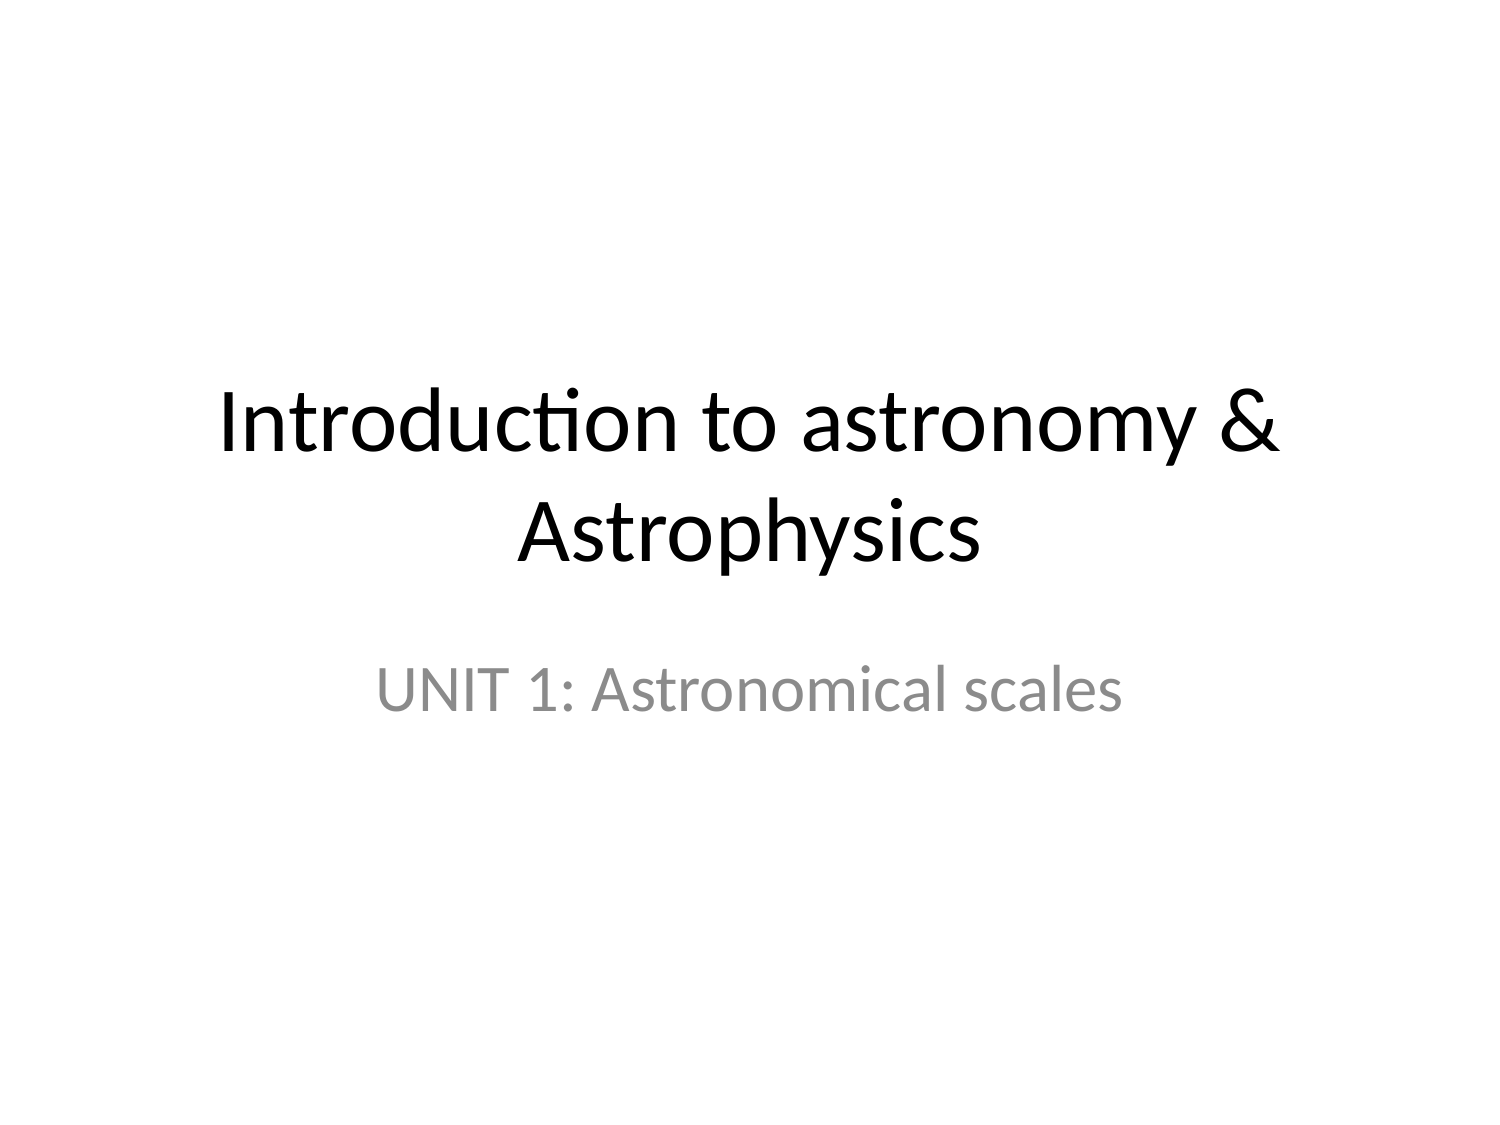

# Introduction to astronomy & Astrophysics
UNIT 1: Astronomical scales